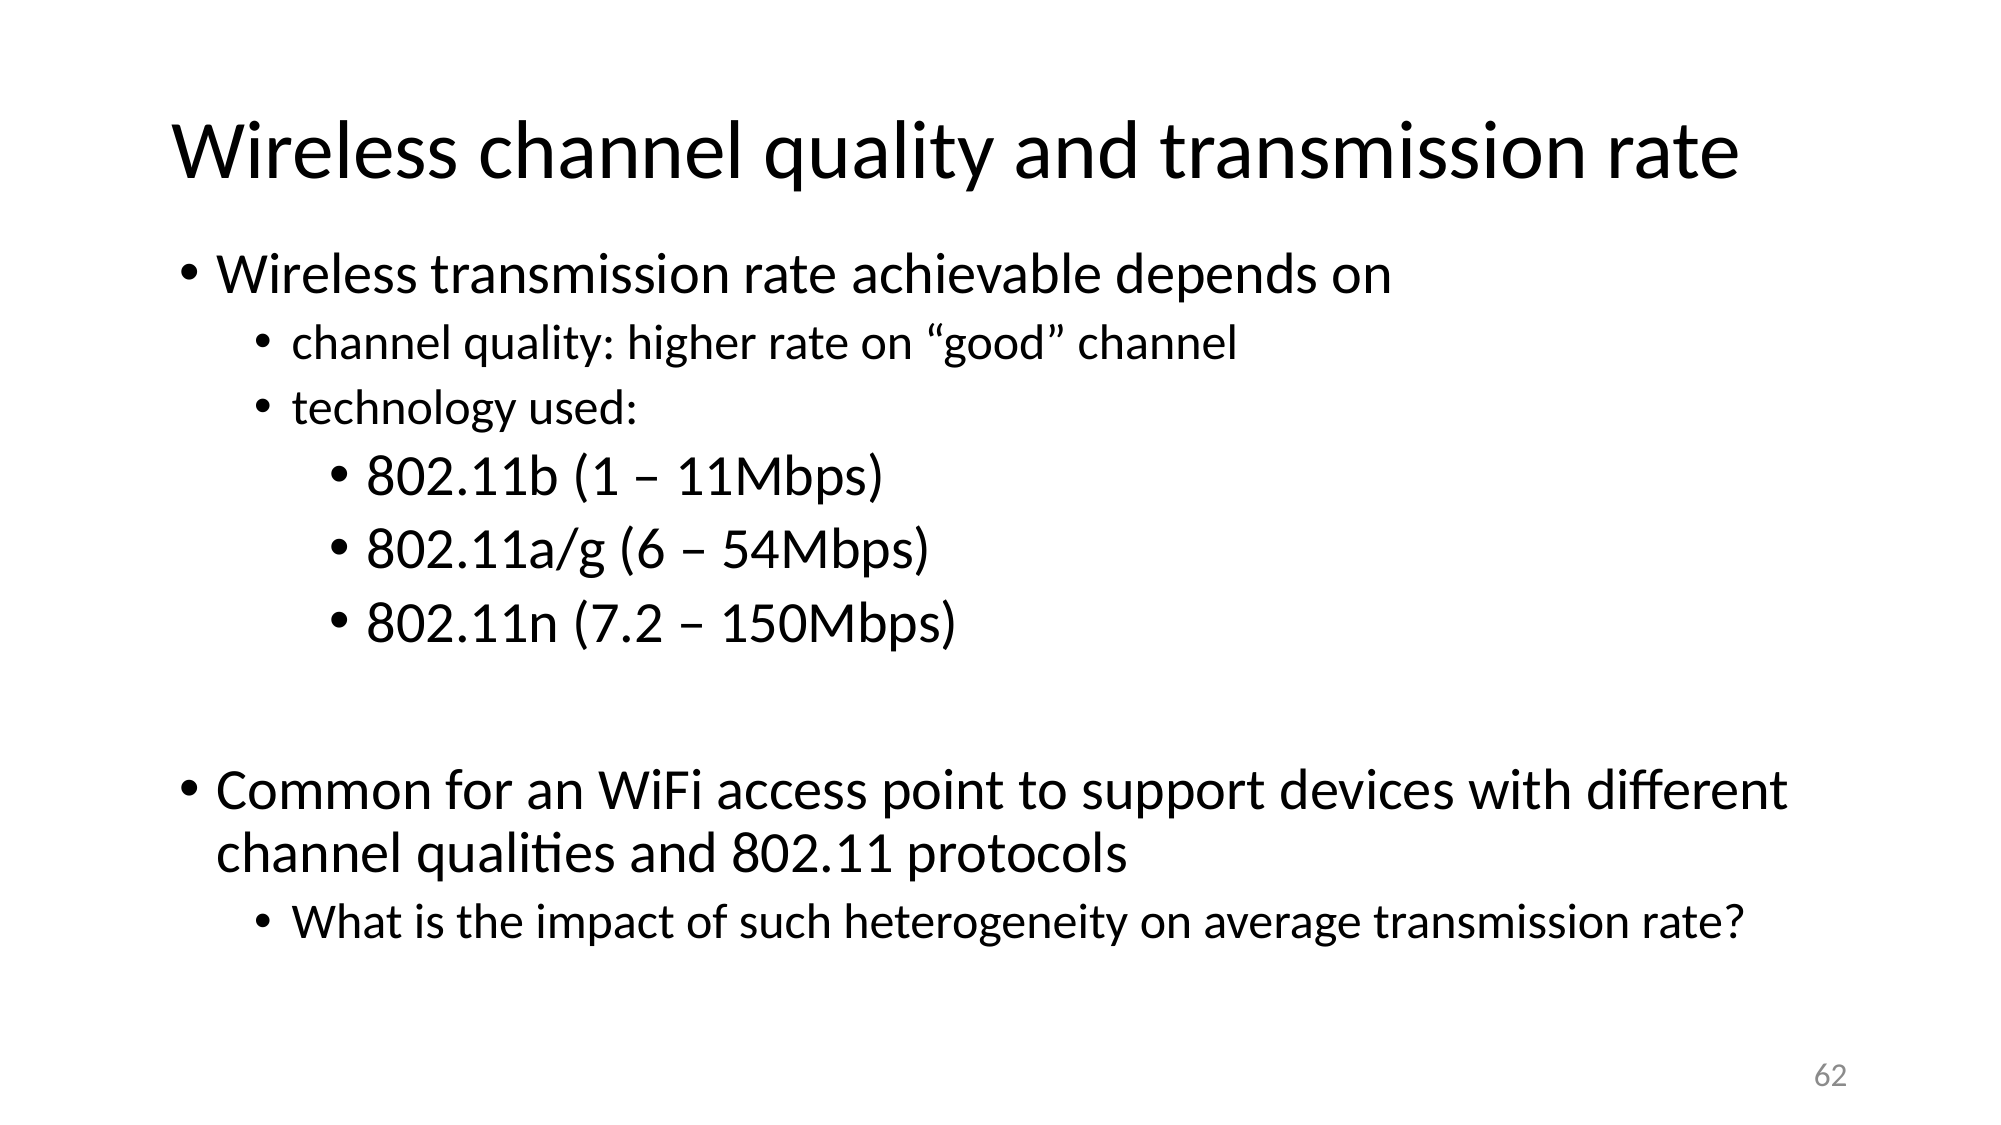

# Wireless channel quality and transmission rate
Wireless transmission rate achievable depends on
channel quality: higher rate on “good” channel
technology used:
802.11b (1 – 11Mbps)
802.11a/g (6 – 54Mbps)
802.11n (7.2 – 150Mbps)

Common for an WiFi access point to support devices with different channel qualities and 802.11 protocols
What is the impact of such heterogeneity on average transmission rate?

62